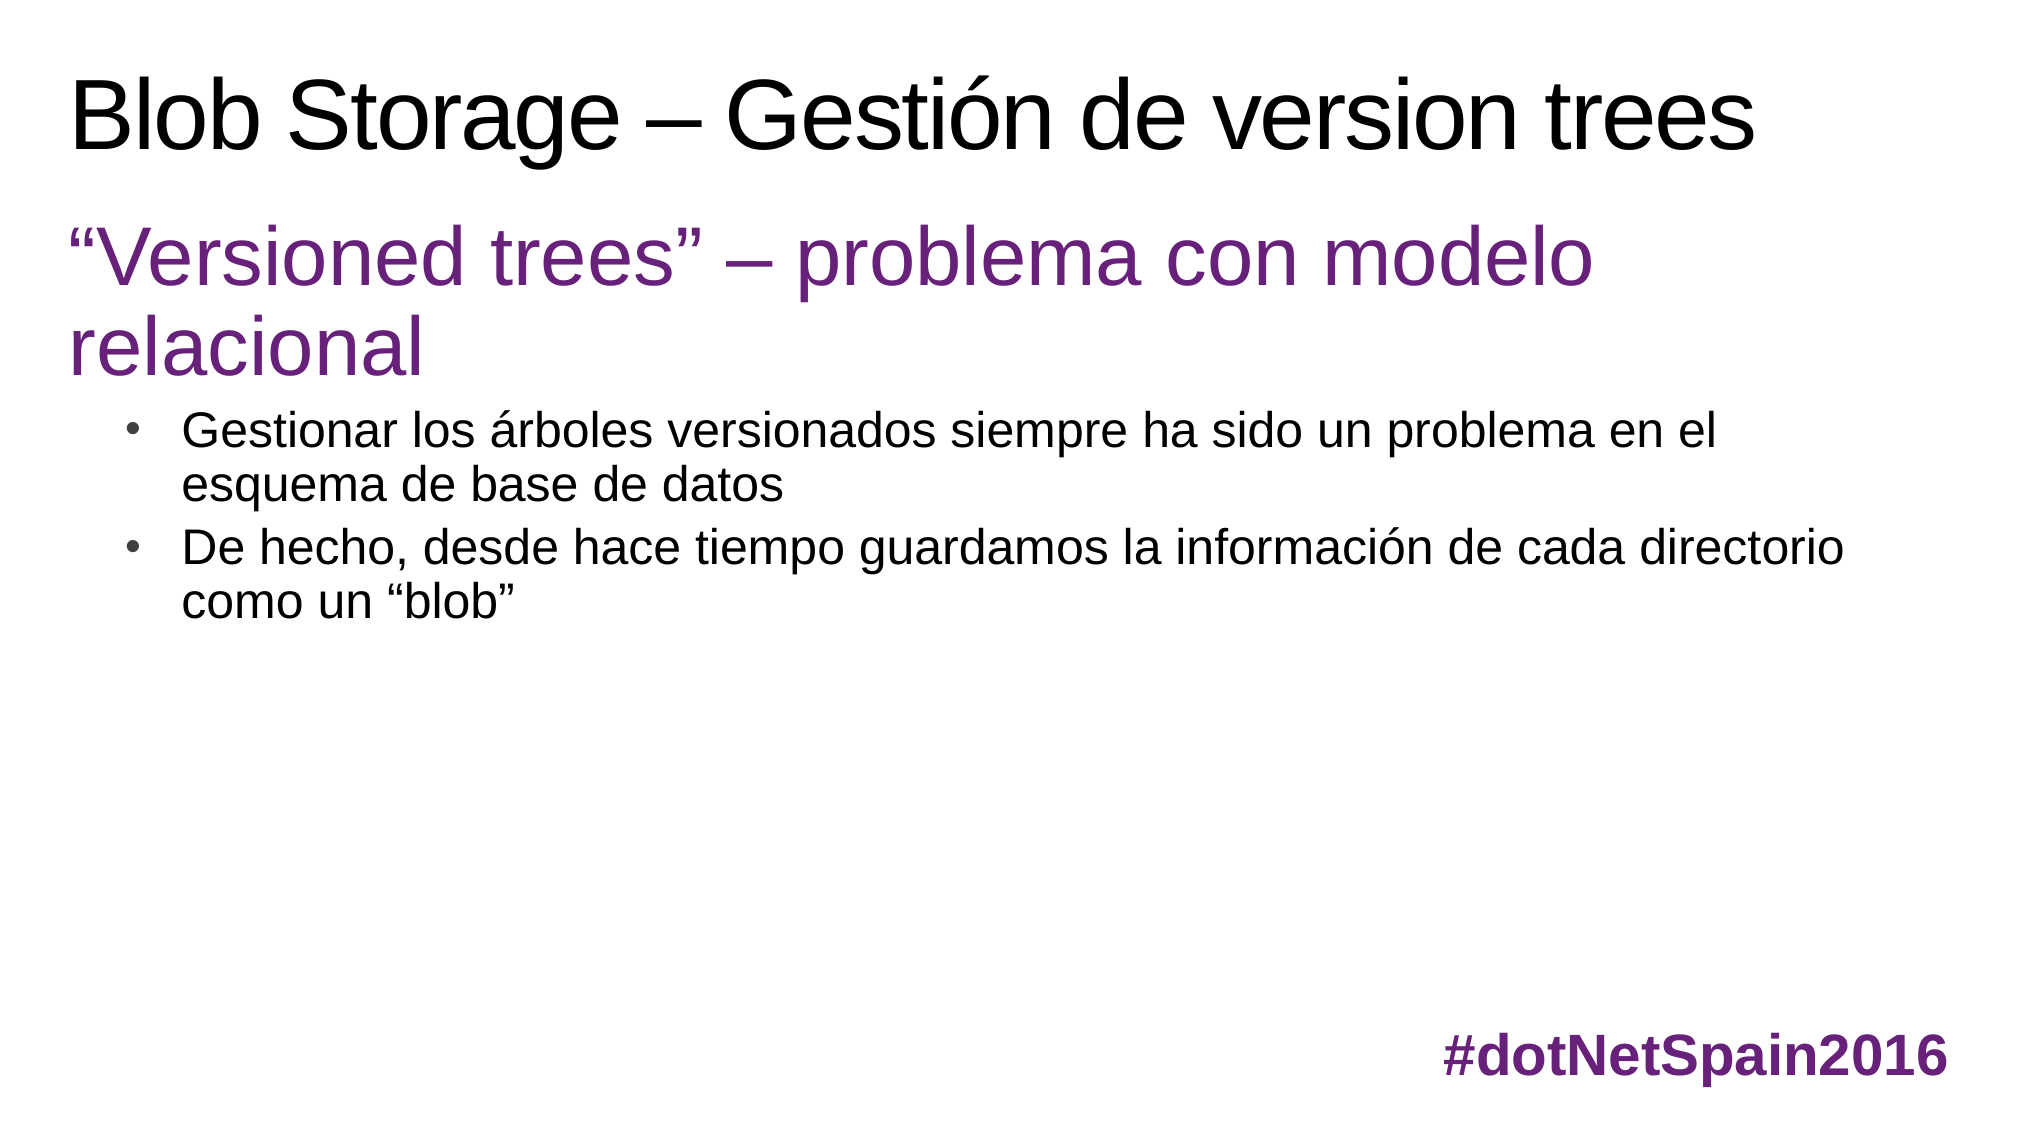

# Blob Storage – Gestión de version trees
“Versioned trees” – problema con modelo relacional
Gestionar los árboles versionados siempre ha sido un problema en el esquema de base de datos
De hecho, desde hace tiempo guardamos la información de cada directorio como un “blob”